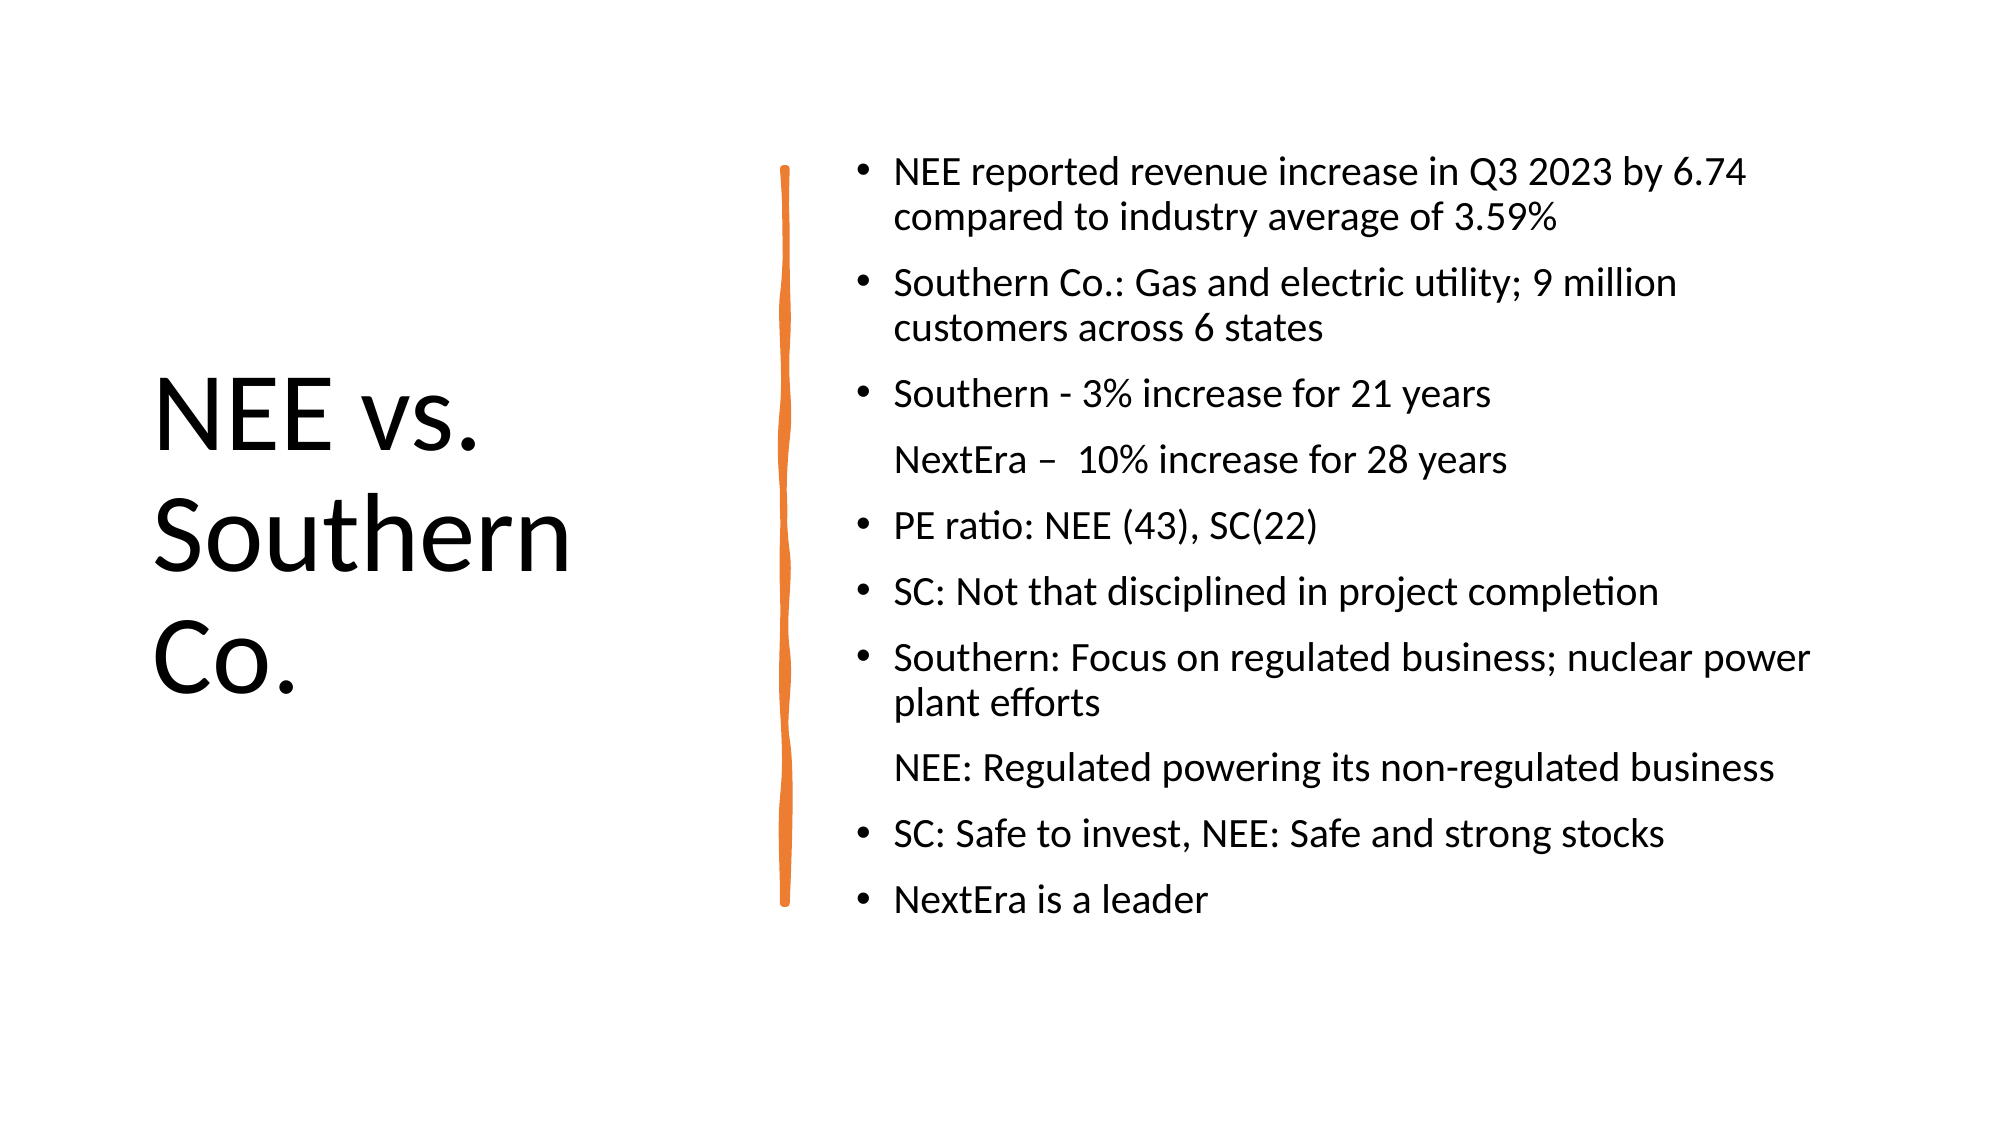

# NEE vs. Southern Co.
NEE reported revenue increase in Q3 2023 by 6.74 compared to industry average of 3.59%
Southern Co.: Gas and electric utility; 9 million customers across 6 states
Southern - 3% increase for 21 years
    NextEra –  10% increase for 28 years
PE ratio: NEE (43), SC(22)
SC: Not that disciplined in project completion
Southern: Focus on regulated business; nuclear power plant efforts
    NEE: Regulated powering its non-regulated business
SC: Safe to invest, NEE: Safe and strong stocks
NextEra is a leader